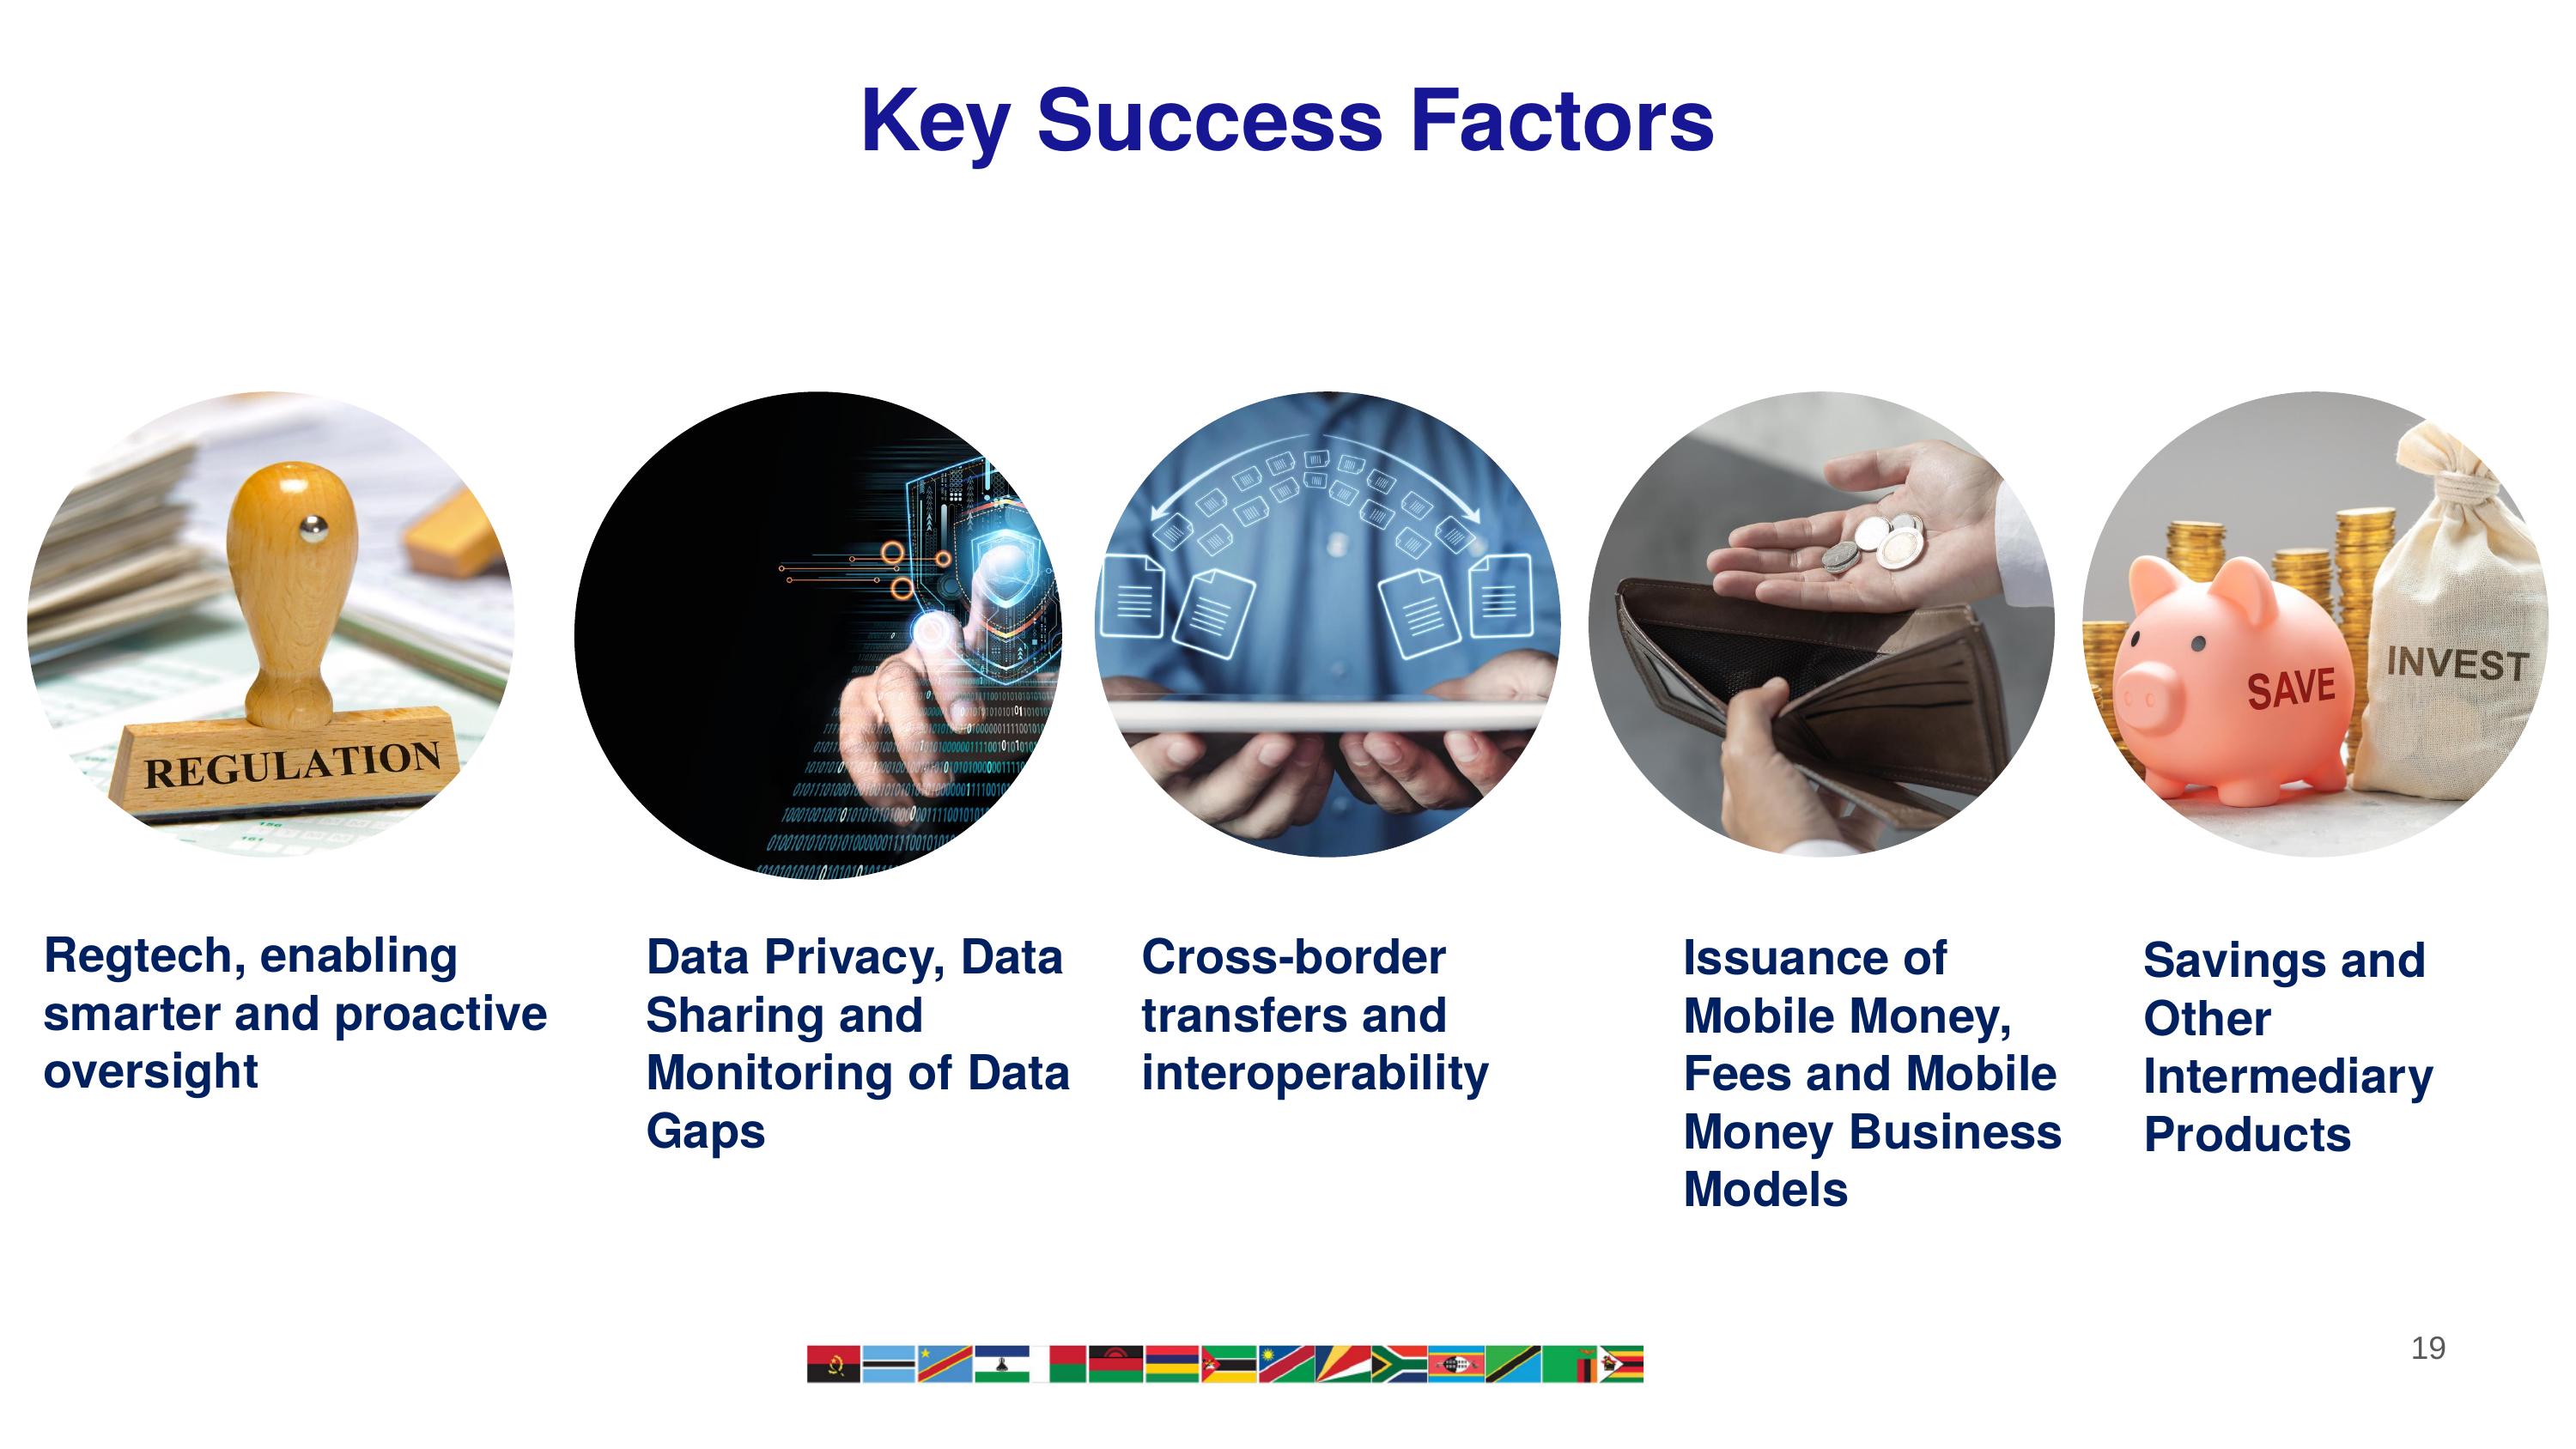

# Key Success Factors

Regtech, enabling smarter and proactive  oversight
Data Privacy, Data Sharing and Monitoring of Data Gaps
Cross-border transfers and interoperability

Issuance of Mobile Money, Fees and Mobile Money Business Models

Savings and Other Intermediary Products